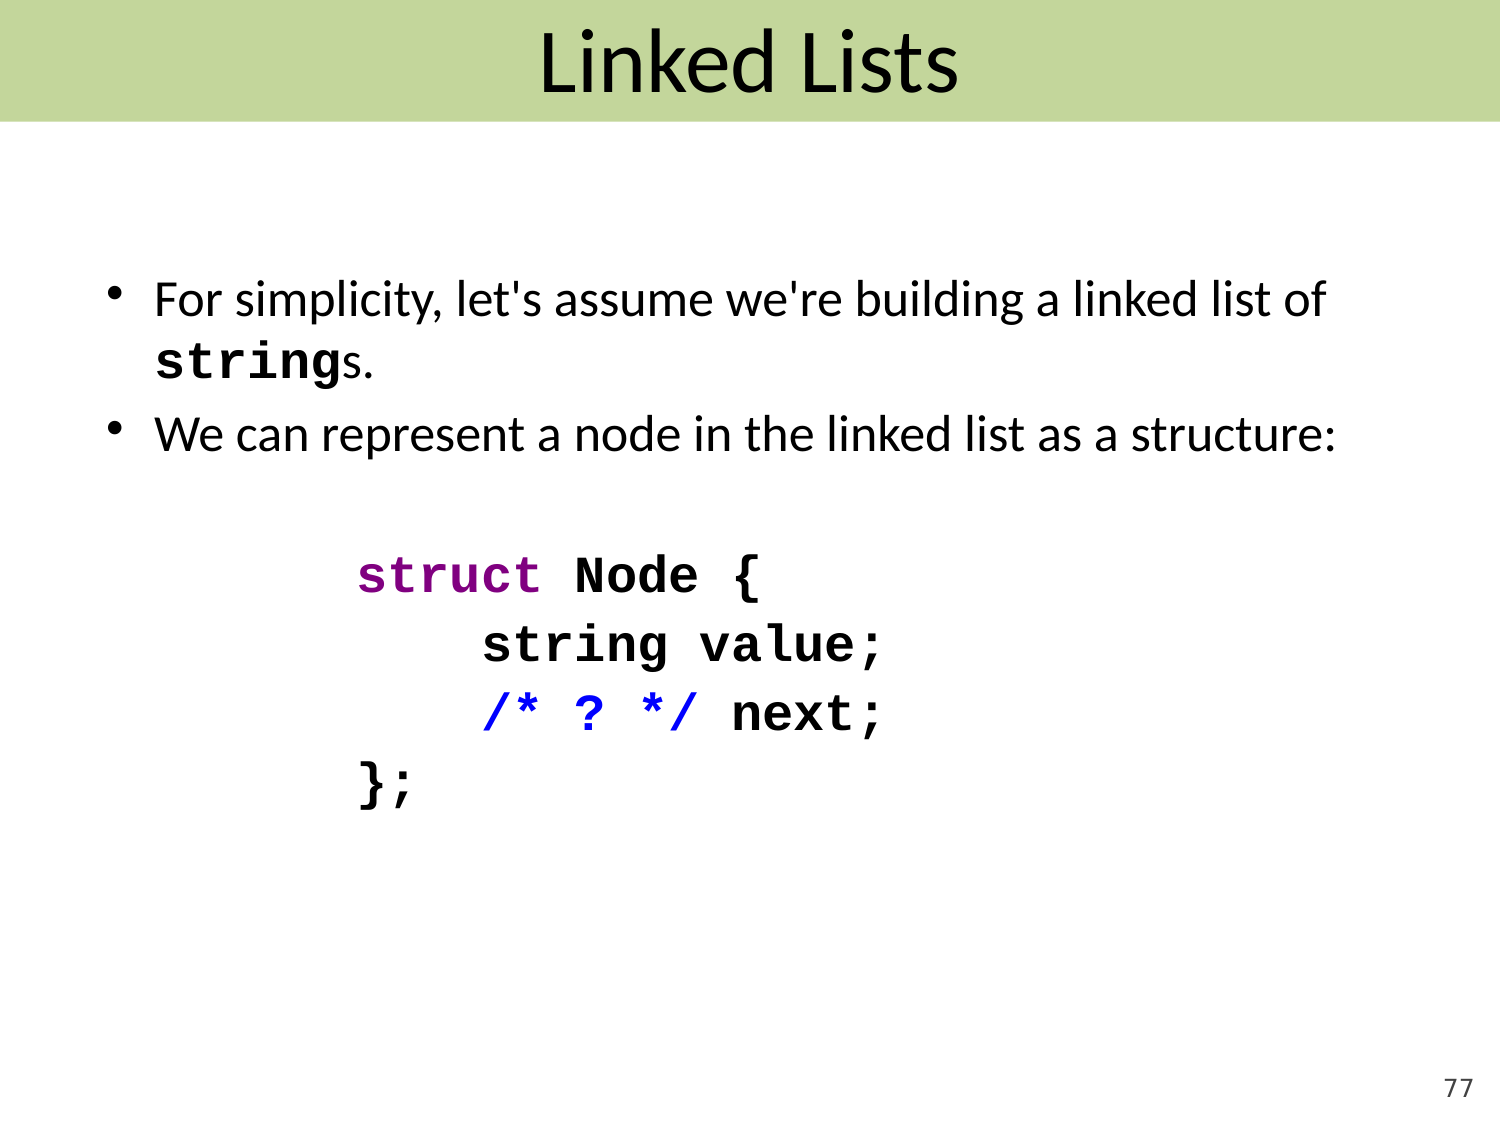

Linked Lists
For simplicity, let's assume we're building a linked list of strings.
We can represent a node in the linked list as a structure:

        struct Node {
            string value;
            /* ? */ next;
        };
The structure is defined recursively!